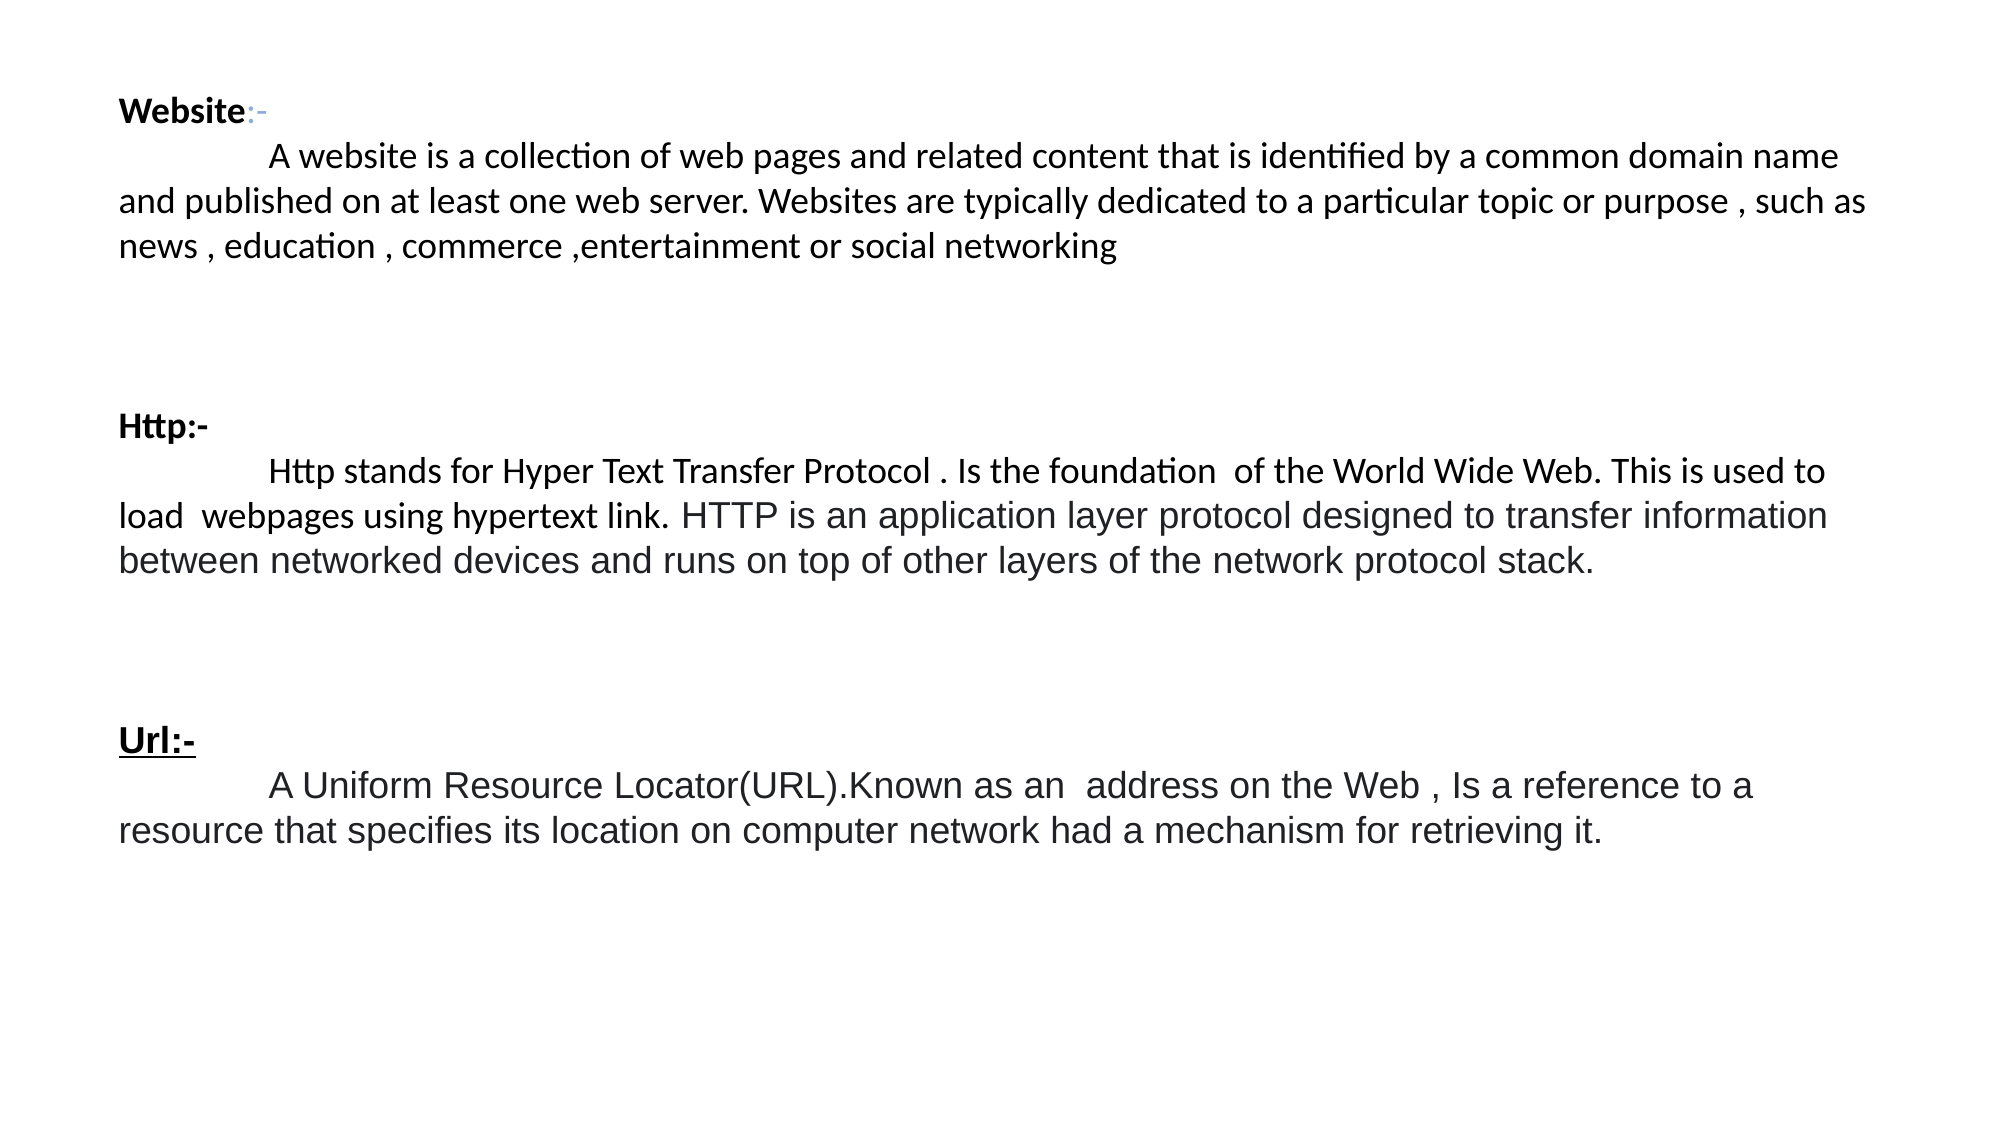

Website:-
	A website is a collection of web pages and related content that is identified by a common domain name and published on at least one web server. Websites are typically dedicated to a particular topic or purpose , such as news , education , commerce ,entertainment or social networking

Http:-
	Http stands for Hyper Text Transfer Protocol . Is the foundation  of the World Wide Web. This is used to load  webpages using hypertext link. HTTP is an application layer protocol designed to transfer information between networked devices and runs on top of other layers of the network protocol stack.

Url:-
	A Uniform Resource Locator(URL).Known as an  address on the Web , Is a reference to a resource that specifies its location on computer network had a mechanism for retrieving it.